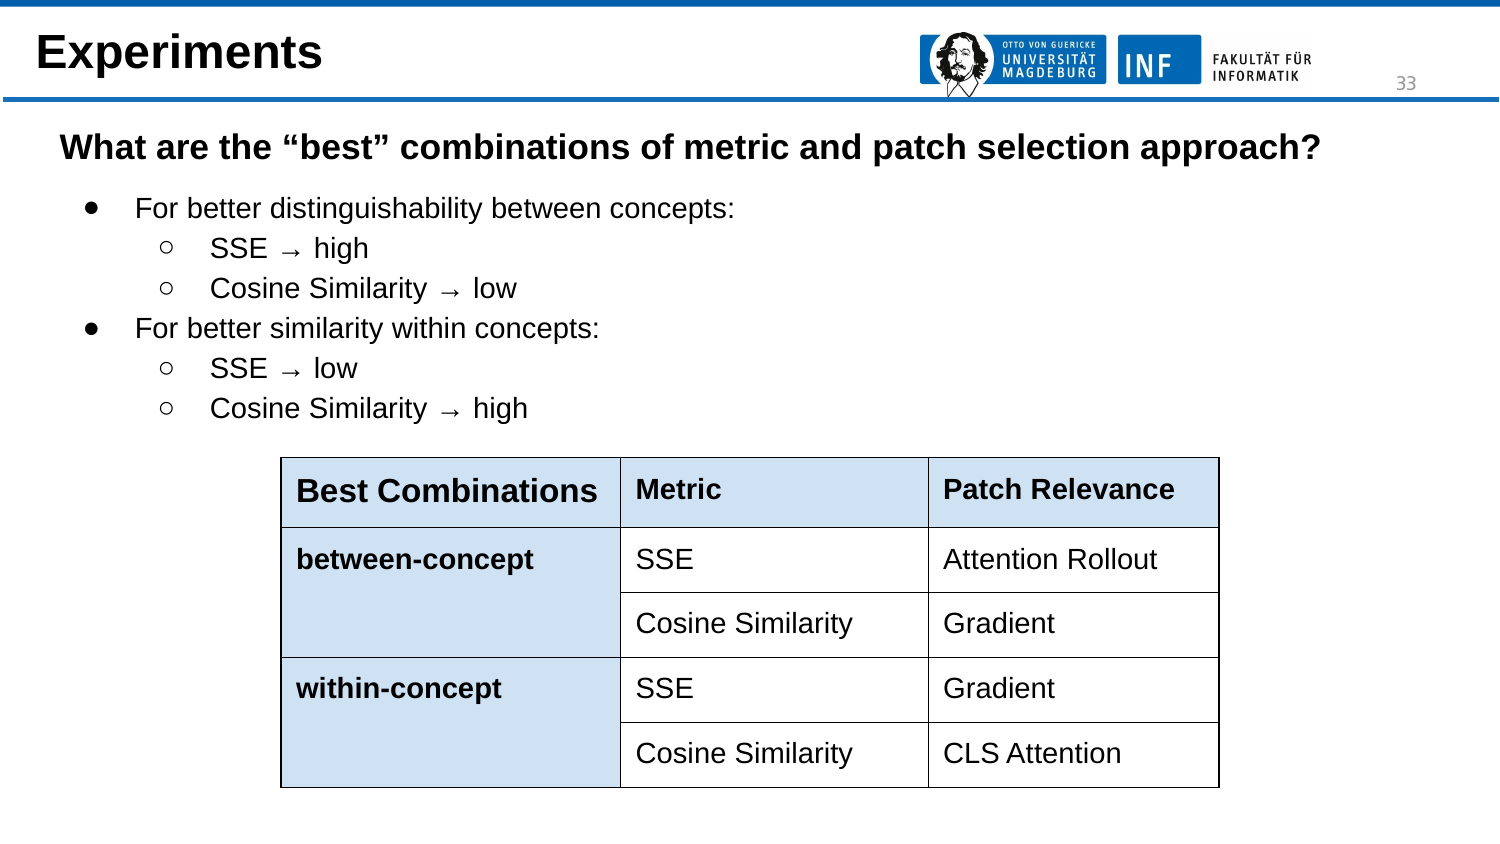

Experiments
33
What are the “best” combinations of metric and patch selection approach?
For better distinguishability between concepts:
SSE → high
Cosine Similarity → low
For better similarity within concepts:
SSE → low
Cosine Similarity → high
| Best Combinations | Metric | Patch Relevance |
| --- | --- | --- |
| between-concept | SSE | Attention Rollout |
|  | Cosine Similarity | Gradient |
| within-concept | SSE | Gradient |
|  | Cosine Similarity | CLS Attention |